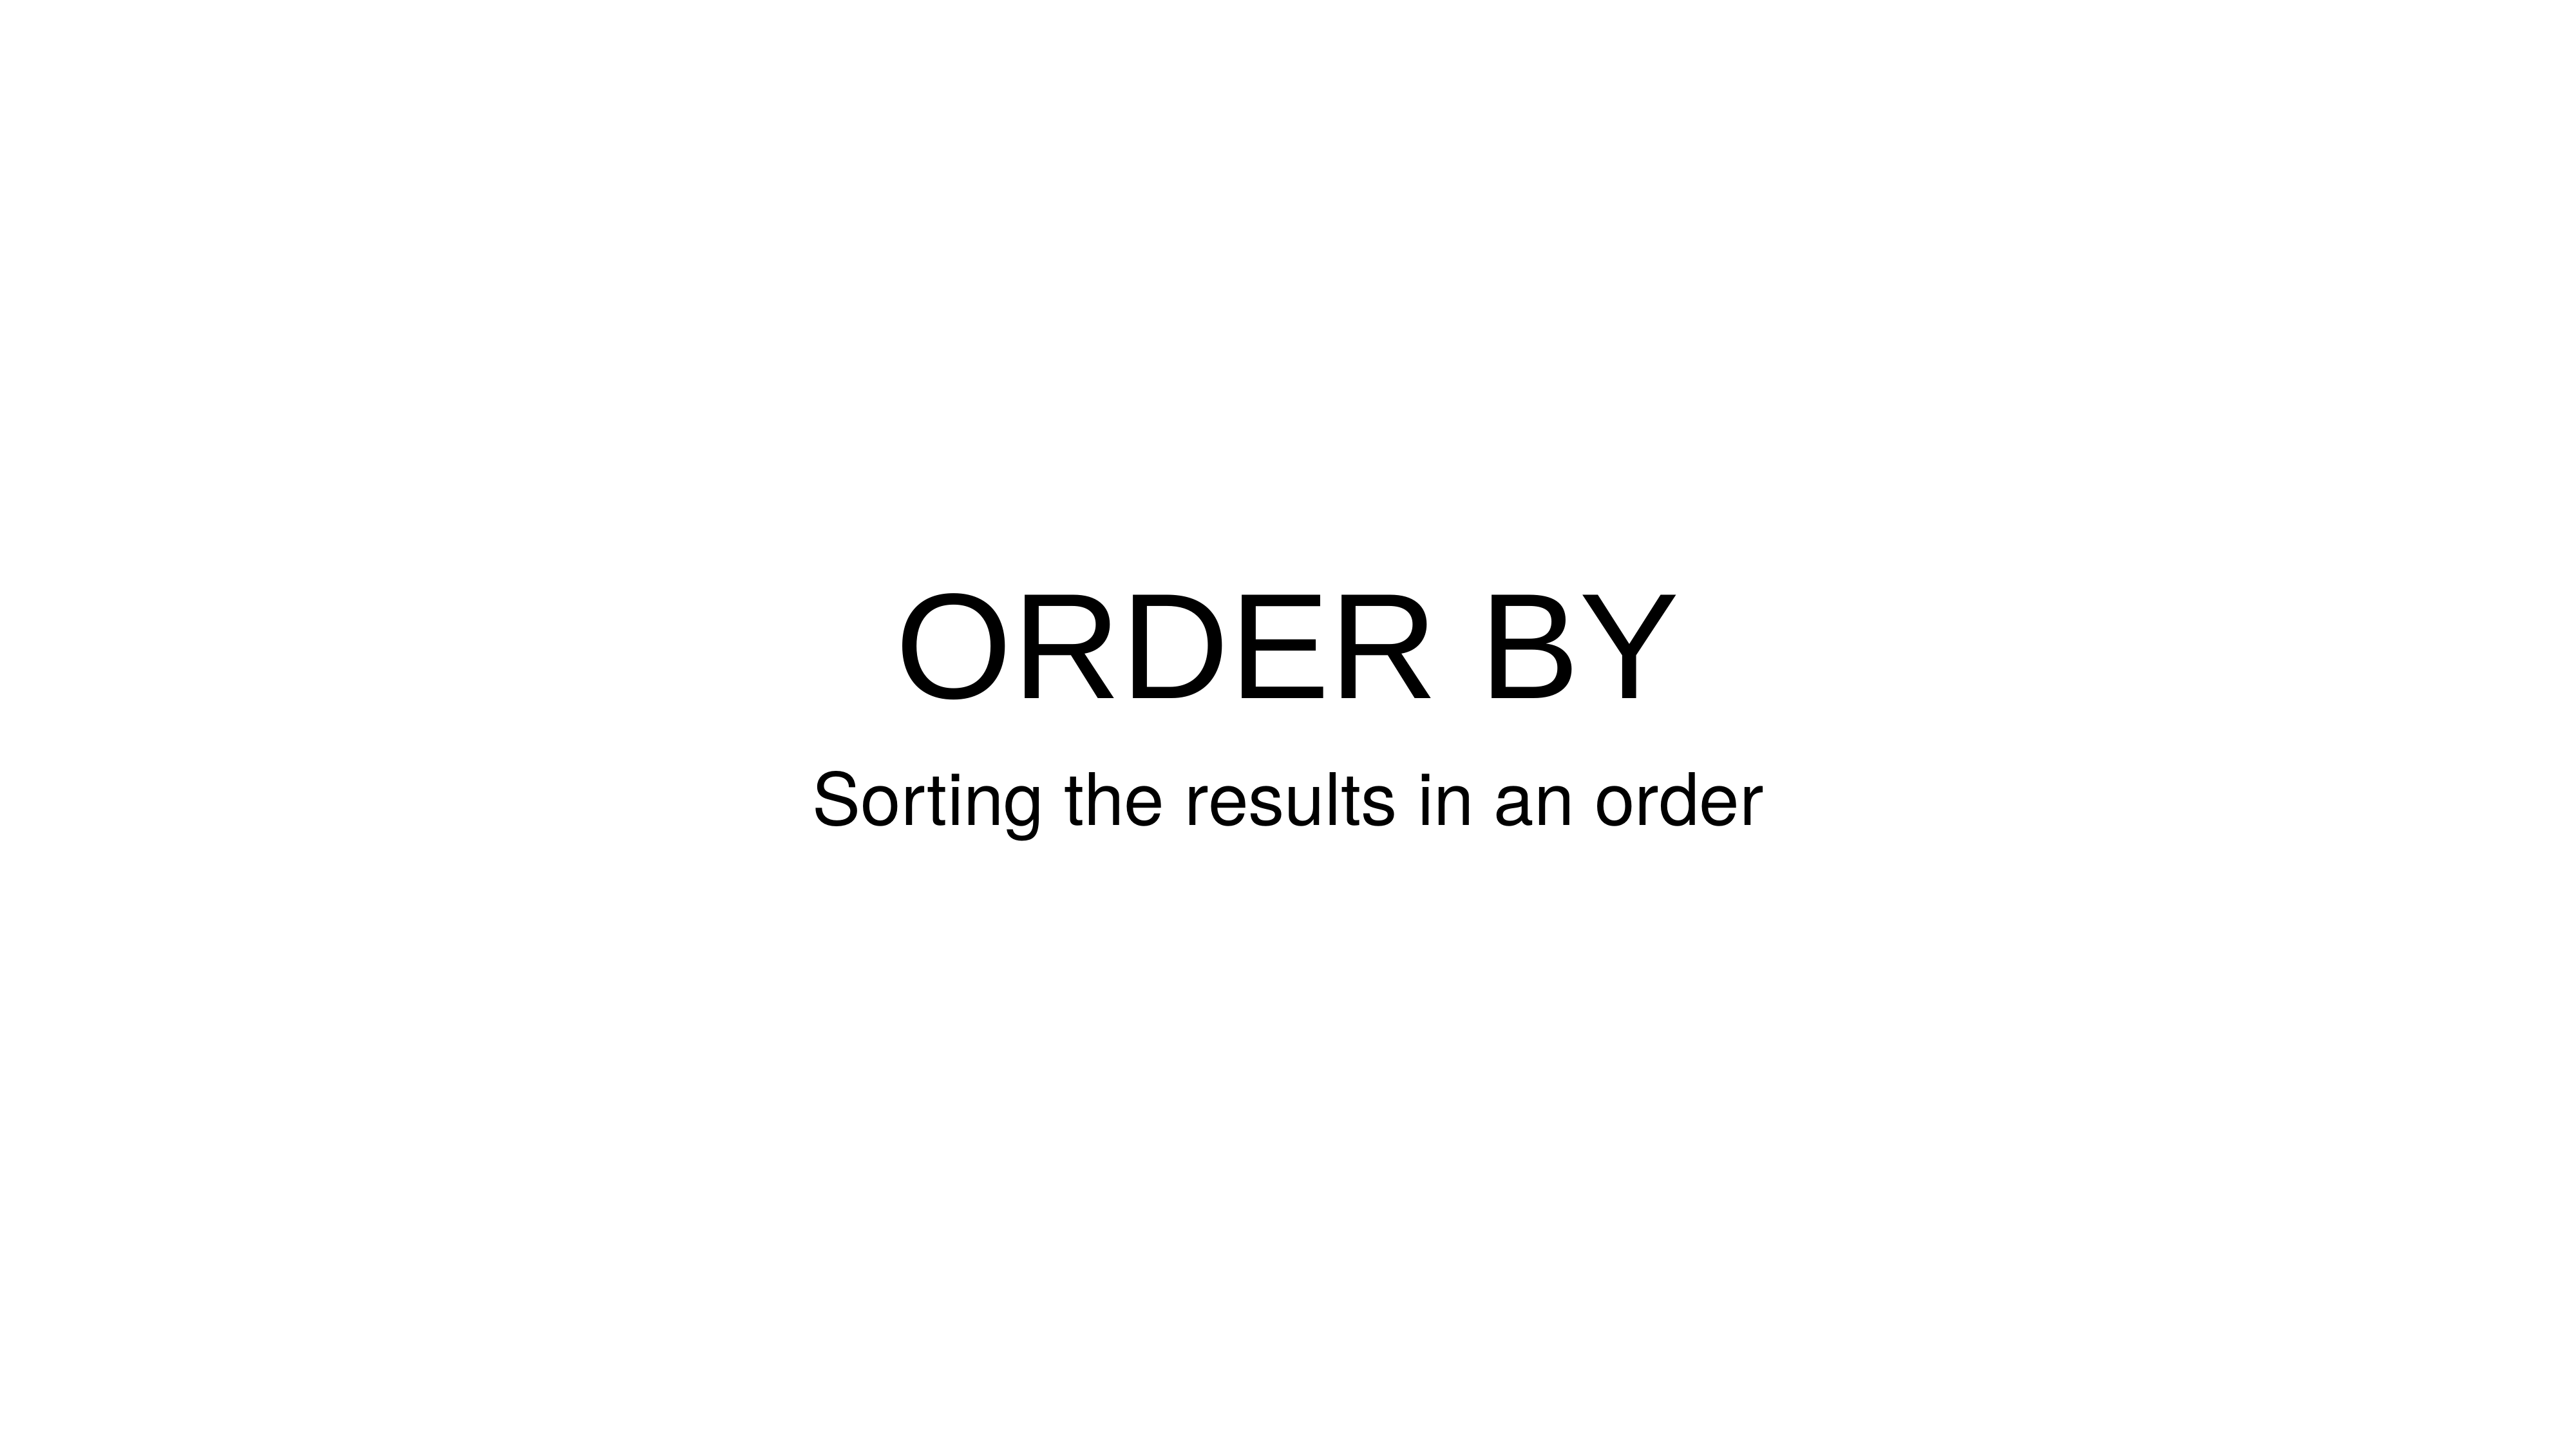

# ORDER BY
Sorting the results in an order